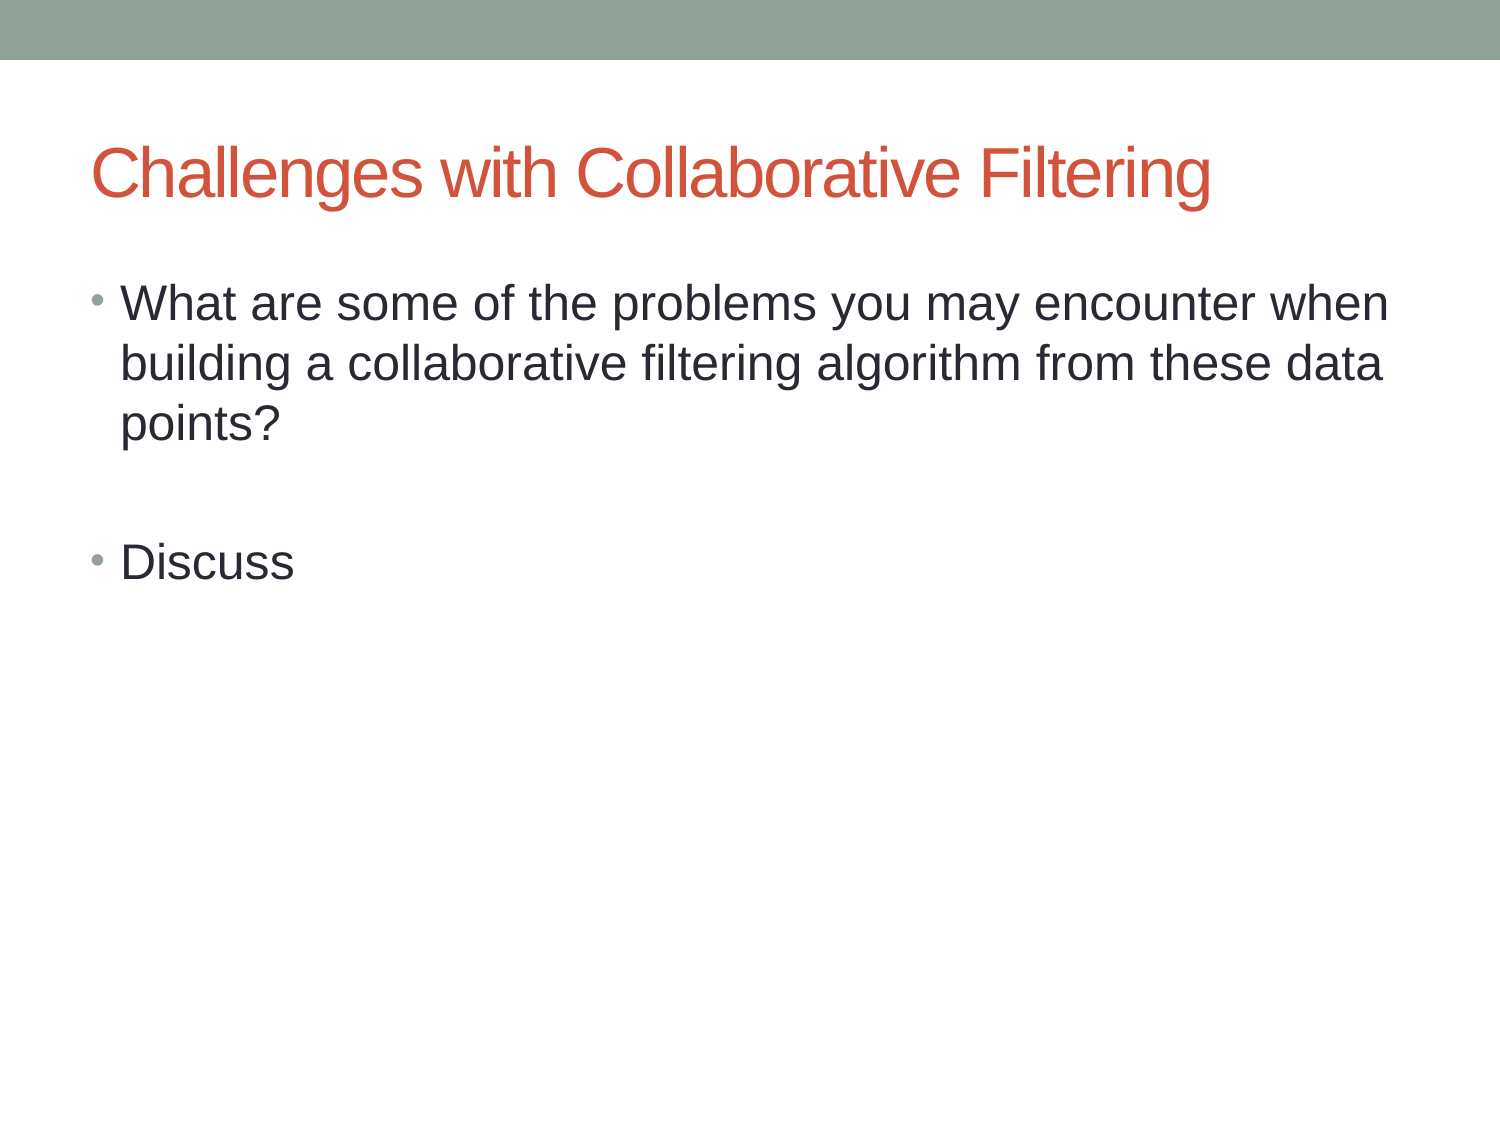

# Challenges with Collaborative Filtering
What are some of the problems you may encounter when building a collaborative filtering algorithm from these data points?

Discuss